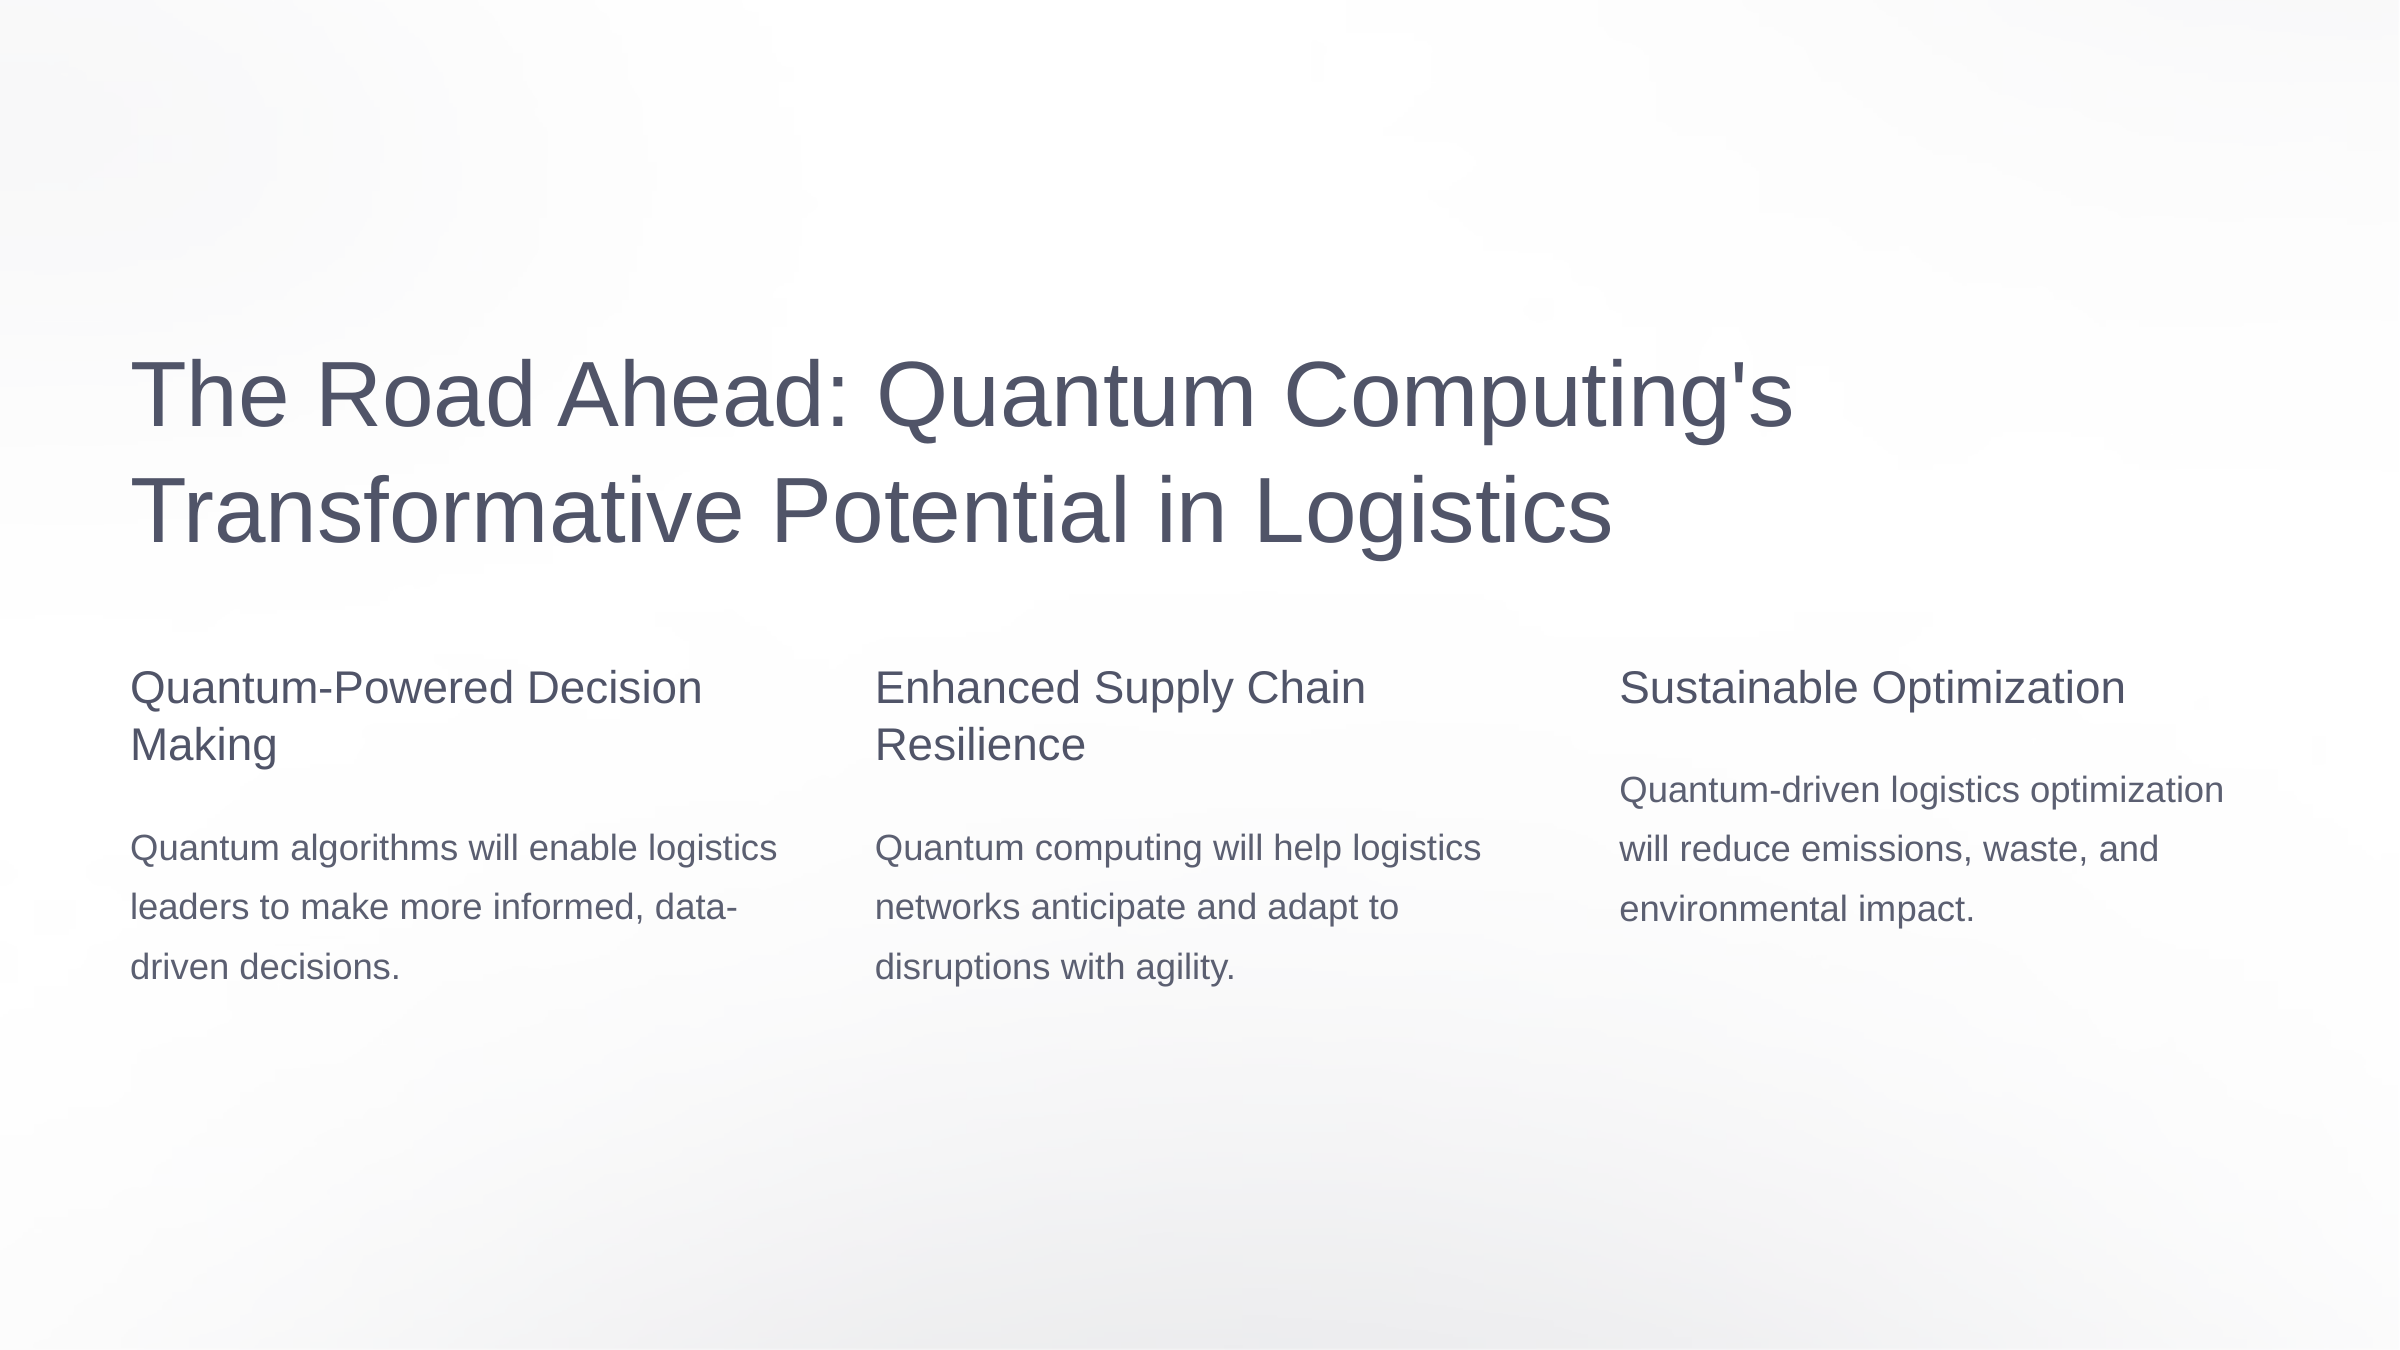

The Road Ahead: Quantum Computing's Transformative Potential in Logistics
Quantum-Powered Decision Making
Enhanced Supply Chain Resilience
Sustainable Optimization
Quantum-driven logistics optimization will reduce emissions, waste, and environmental impact.
Quantum algorithms will enable logistics leaders to make more informed, data-driven decisions.
Quantum computing will help logistics networks anticipate and adapt to disruptions with agility.